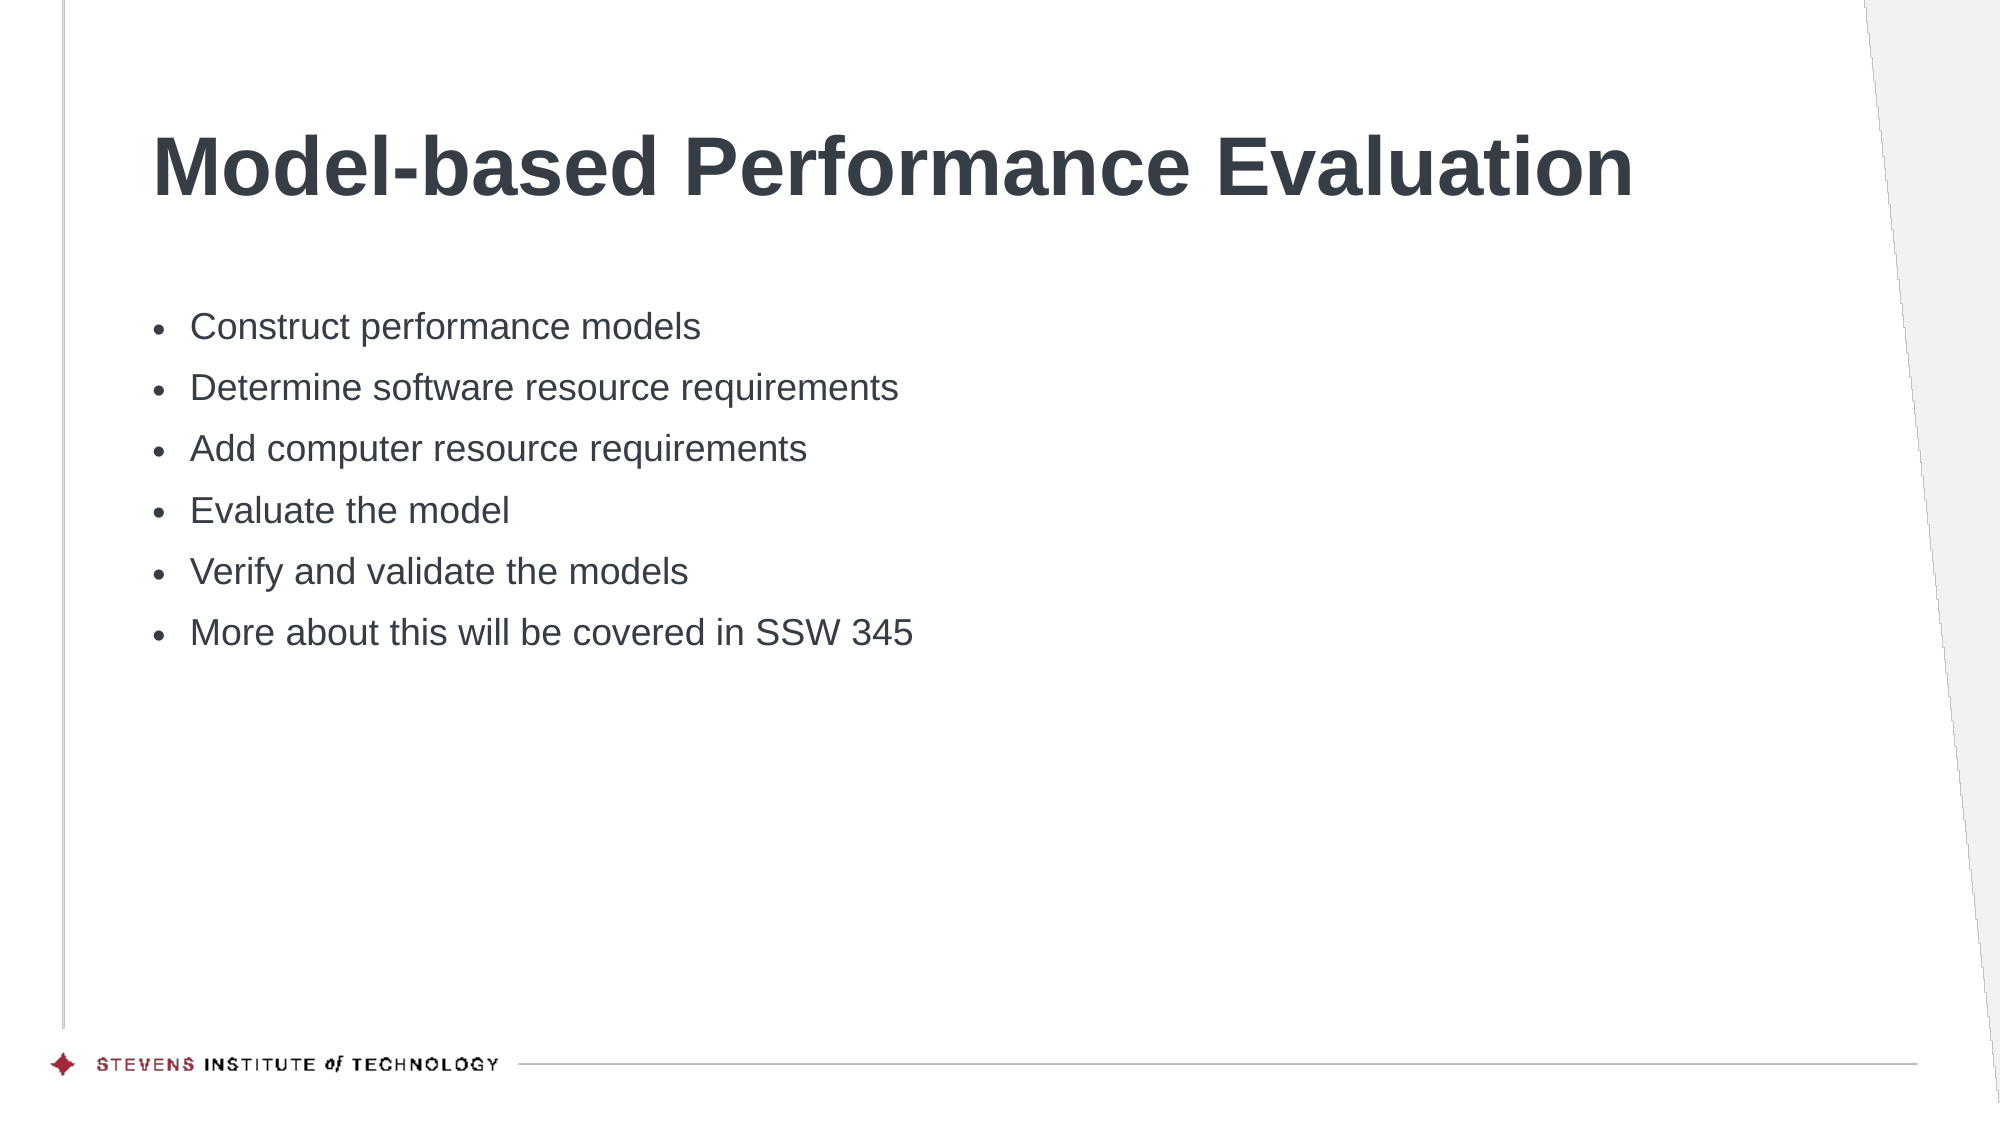

# Model-based Performance Evaluation
Construct performance models
Determine software resource requirements
Add computer resource requirements
Evaluate the model
Verify and validate the models
More about this will be covered in SSW 345